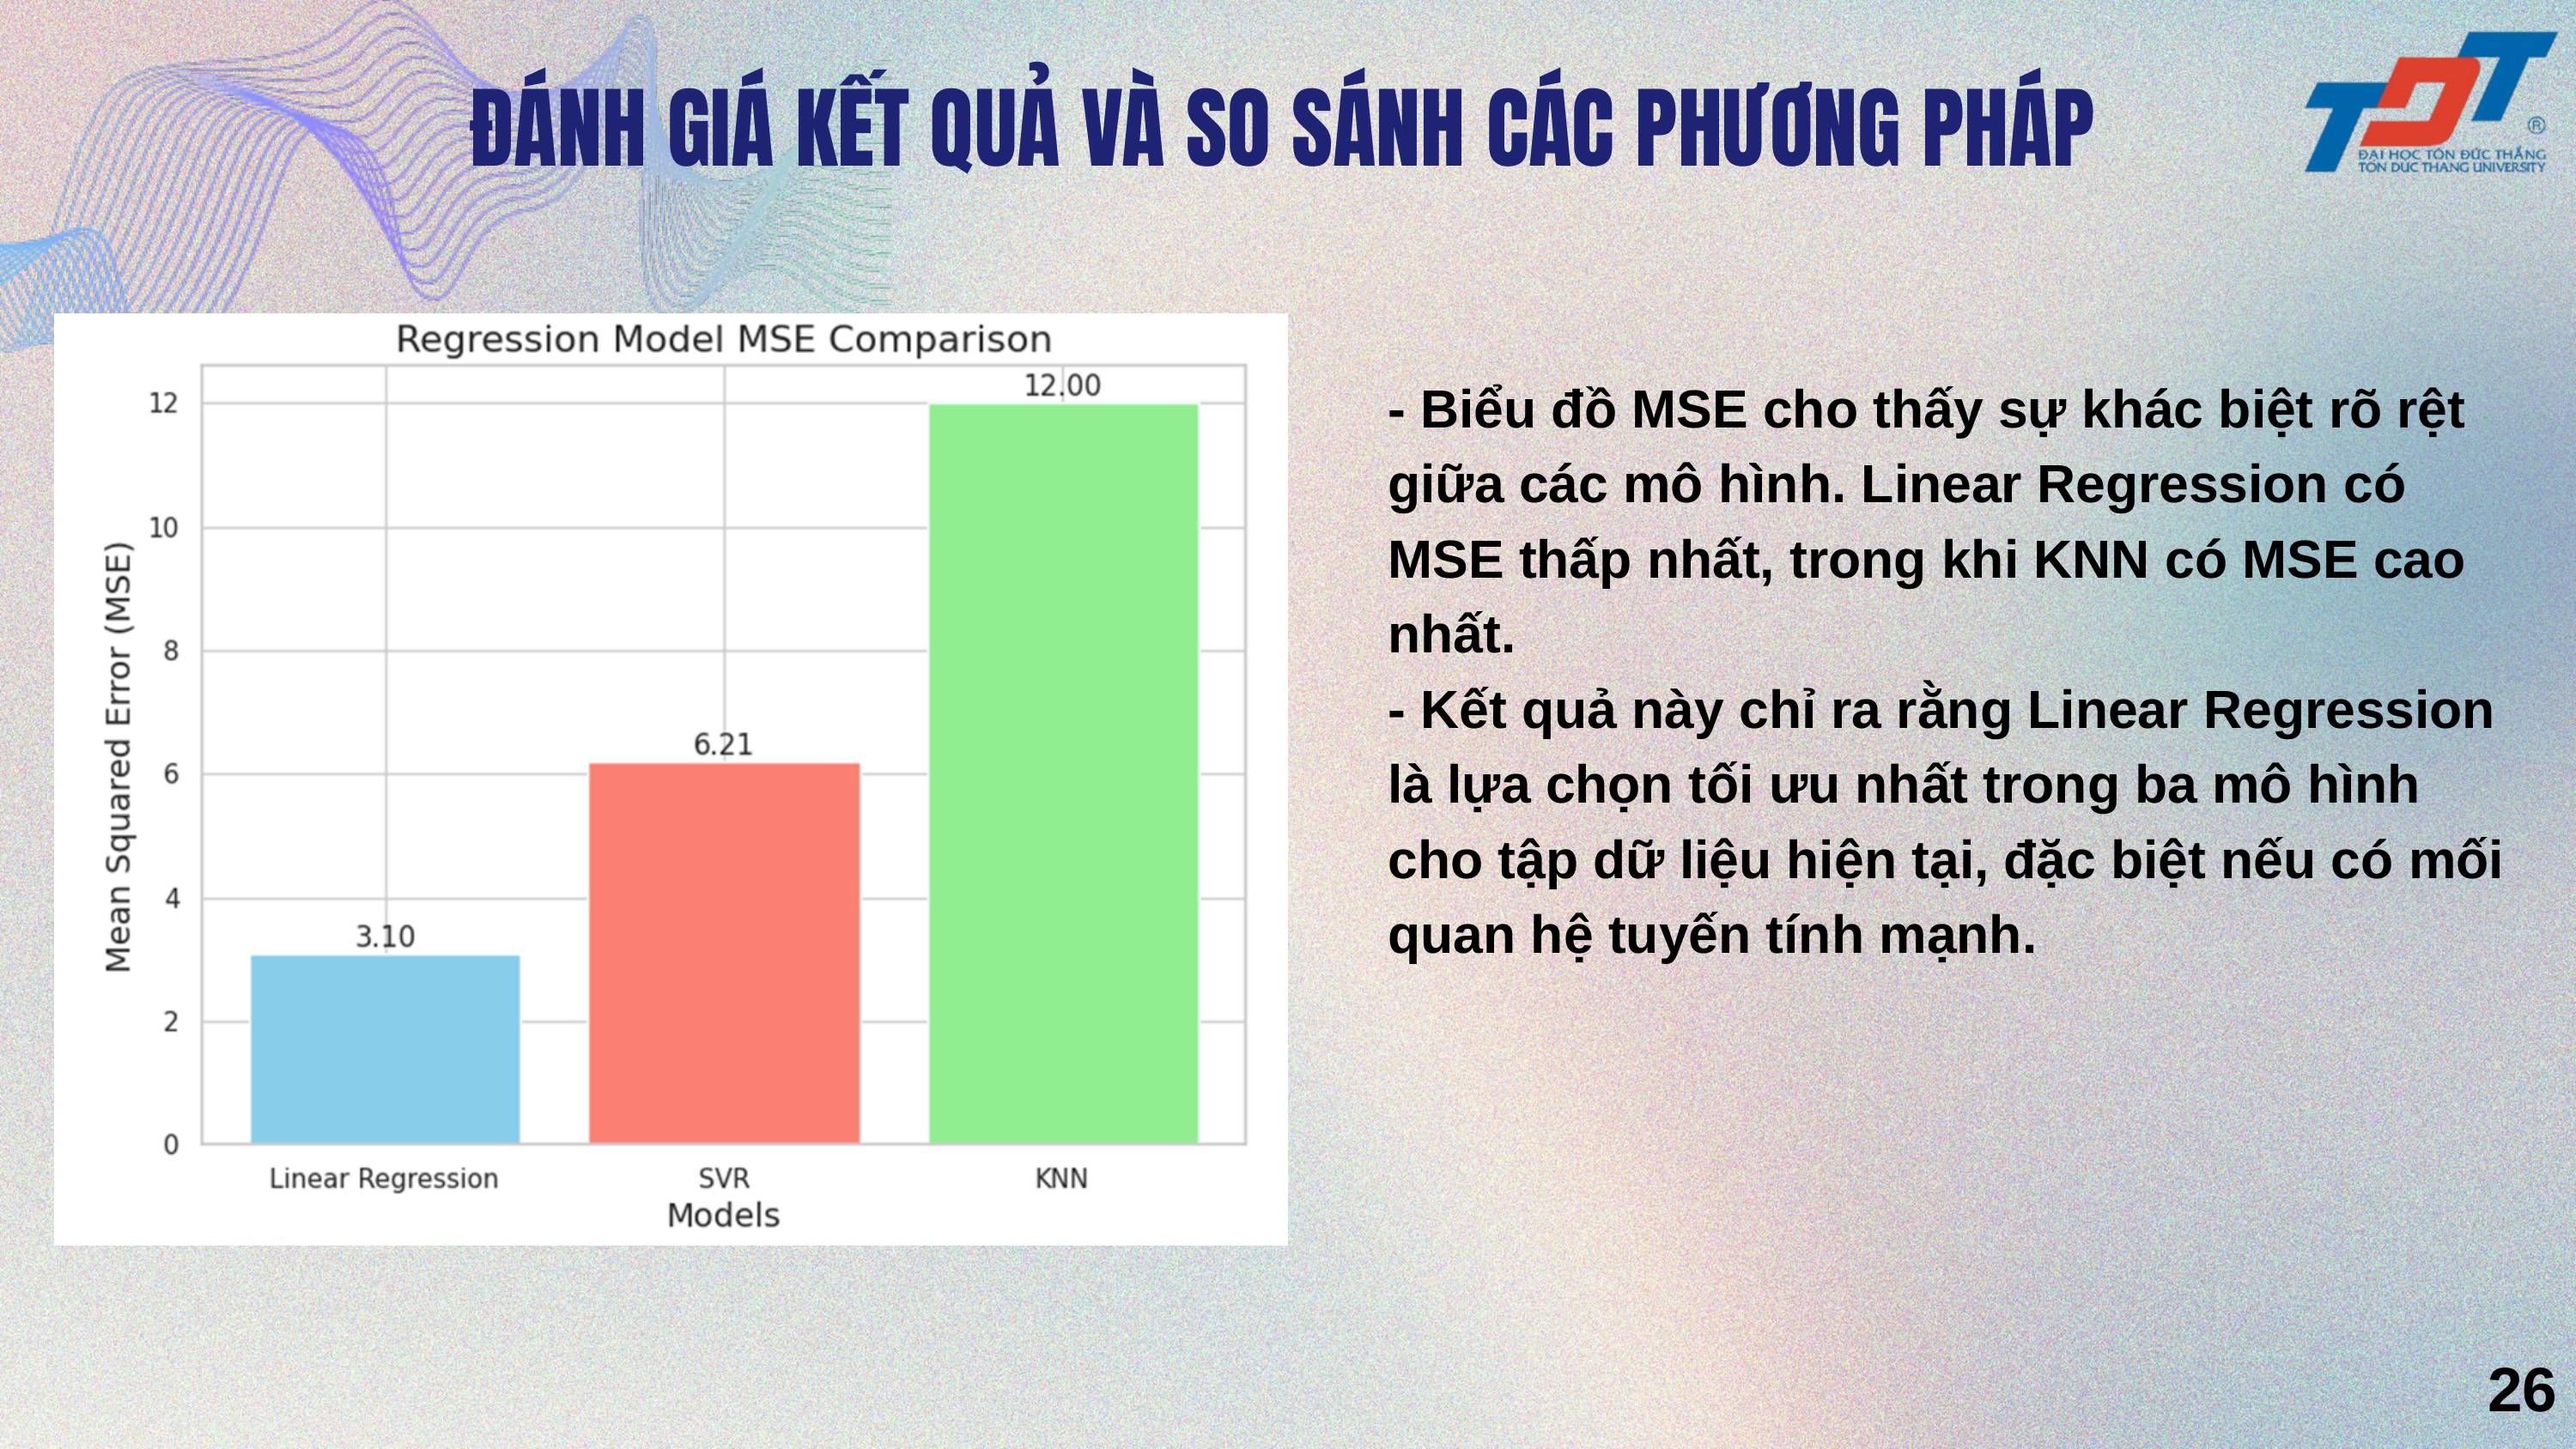

ĐÁNH GIÁ KẾT QUẢ VÀ SO SÁNH CÁC PHƯƠNG PHÁP

- Biểu đồ MSE cho thấy sự khác biệt rõ rệt giữa các mô hình. Linear Regression có MSE thấp nhất, trong khi KNN có MSE cao nhất.
- Kết quả này chỉ ra rằng Linear Regression là lựa chọn tối ưu nhất trong ba mô hình cho tập dữ liệu hiện tại, đặc biệt nếu có mối quan hệ tuyến tính mạnh.

26